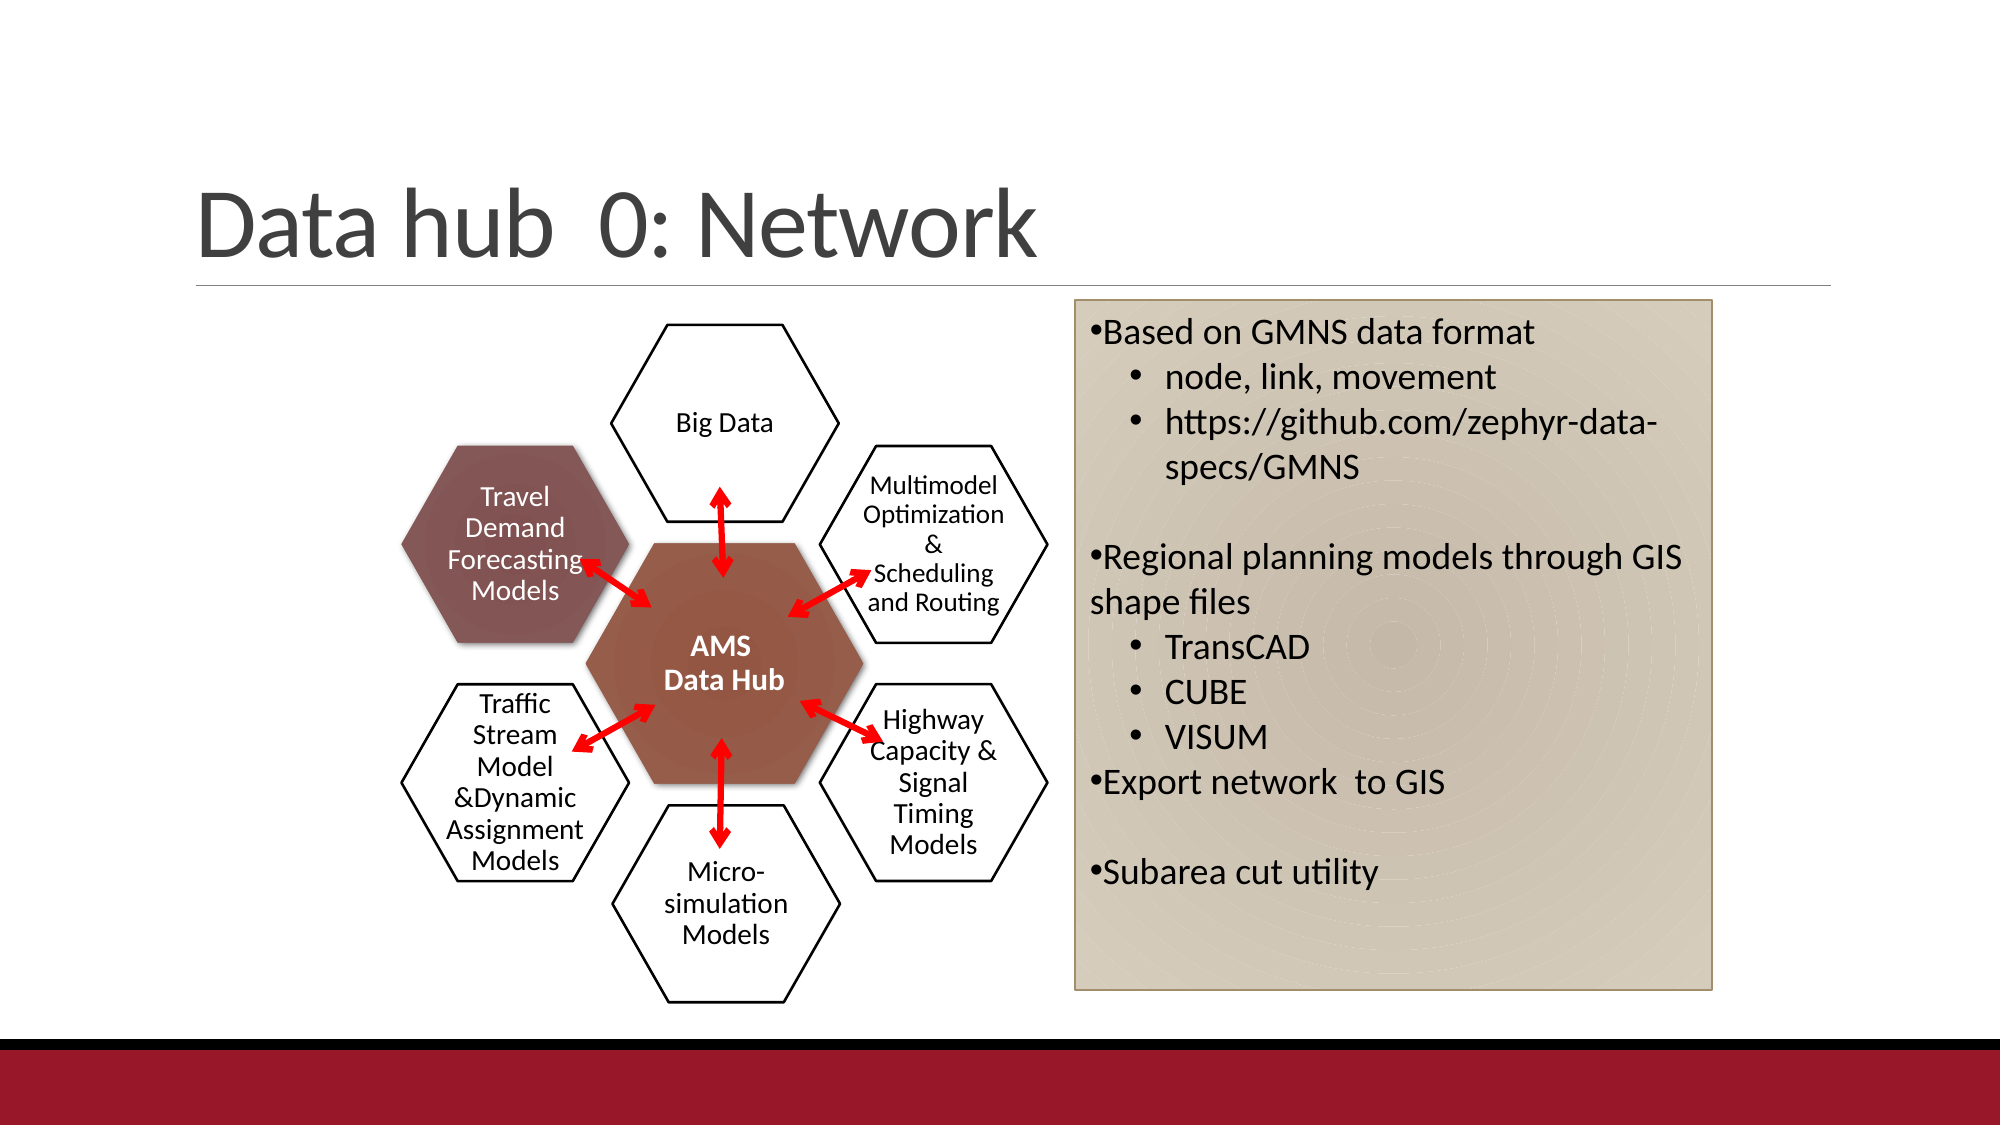

# Data hub  0: Network
Based on GMNS data format
node, link, movement
https://github.com/zephyr-data-specs/GMNS

Regional planning models through GIS shape files
TransCAD
CUBE
VISUM
Export network  to GIS

Subarea cut utility

AMS
Data Hub
Big Data
Multimodel Optimization&
Scheduling and Routing
Highway Capacity & Signal Timing Models
Micro-simulation Models
Traffic Stream Model &Dynamic Assignment Models
Travel Demand Forecasting Models
12